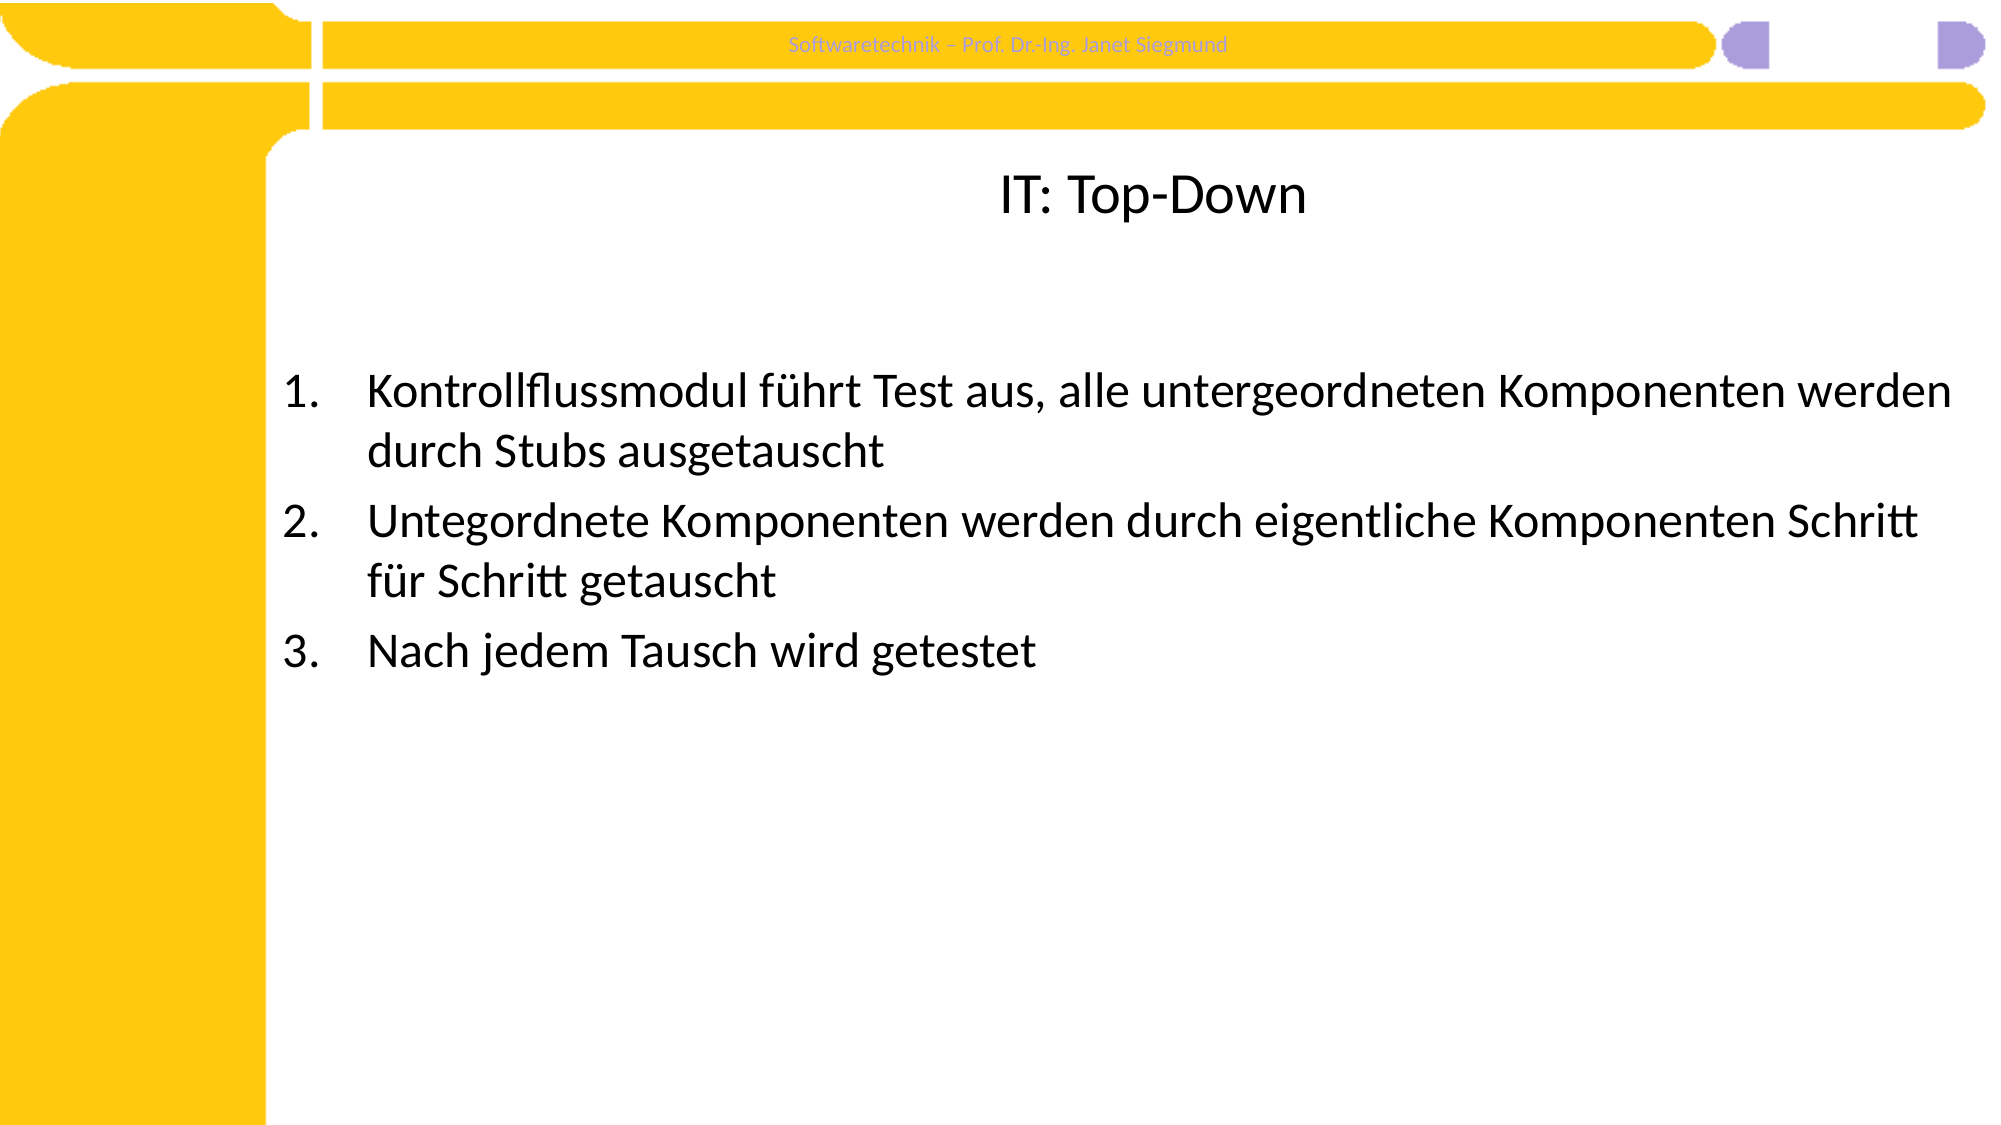

# IT: Top-Down
Kontrollflussmodul führt Test aus, alle untergeordneten Komponenten werden durch Stubs ausgetauscht
Untegordnete Komponenten werden durch eigentliche Komponenten Schritt für Schritt getauscht
Nach jedem Tausch wird getestet